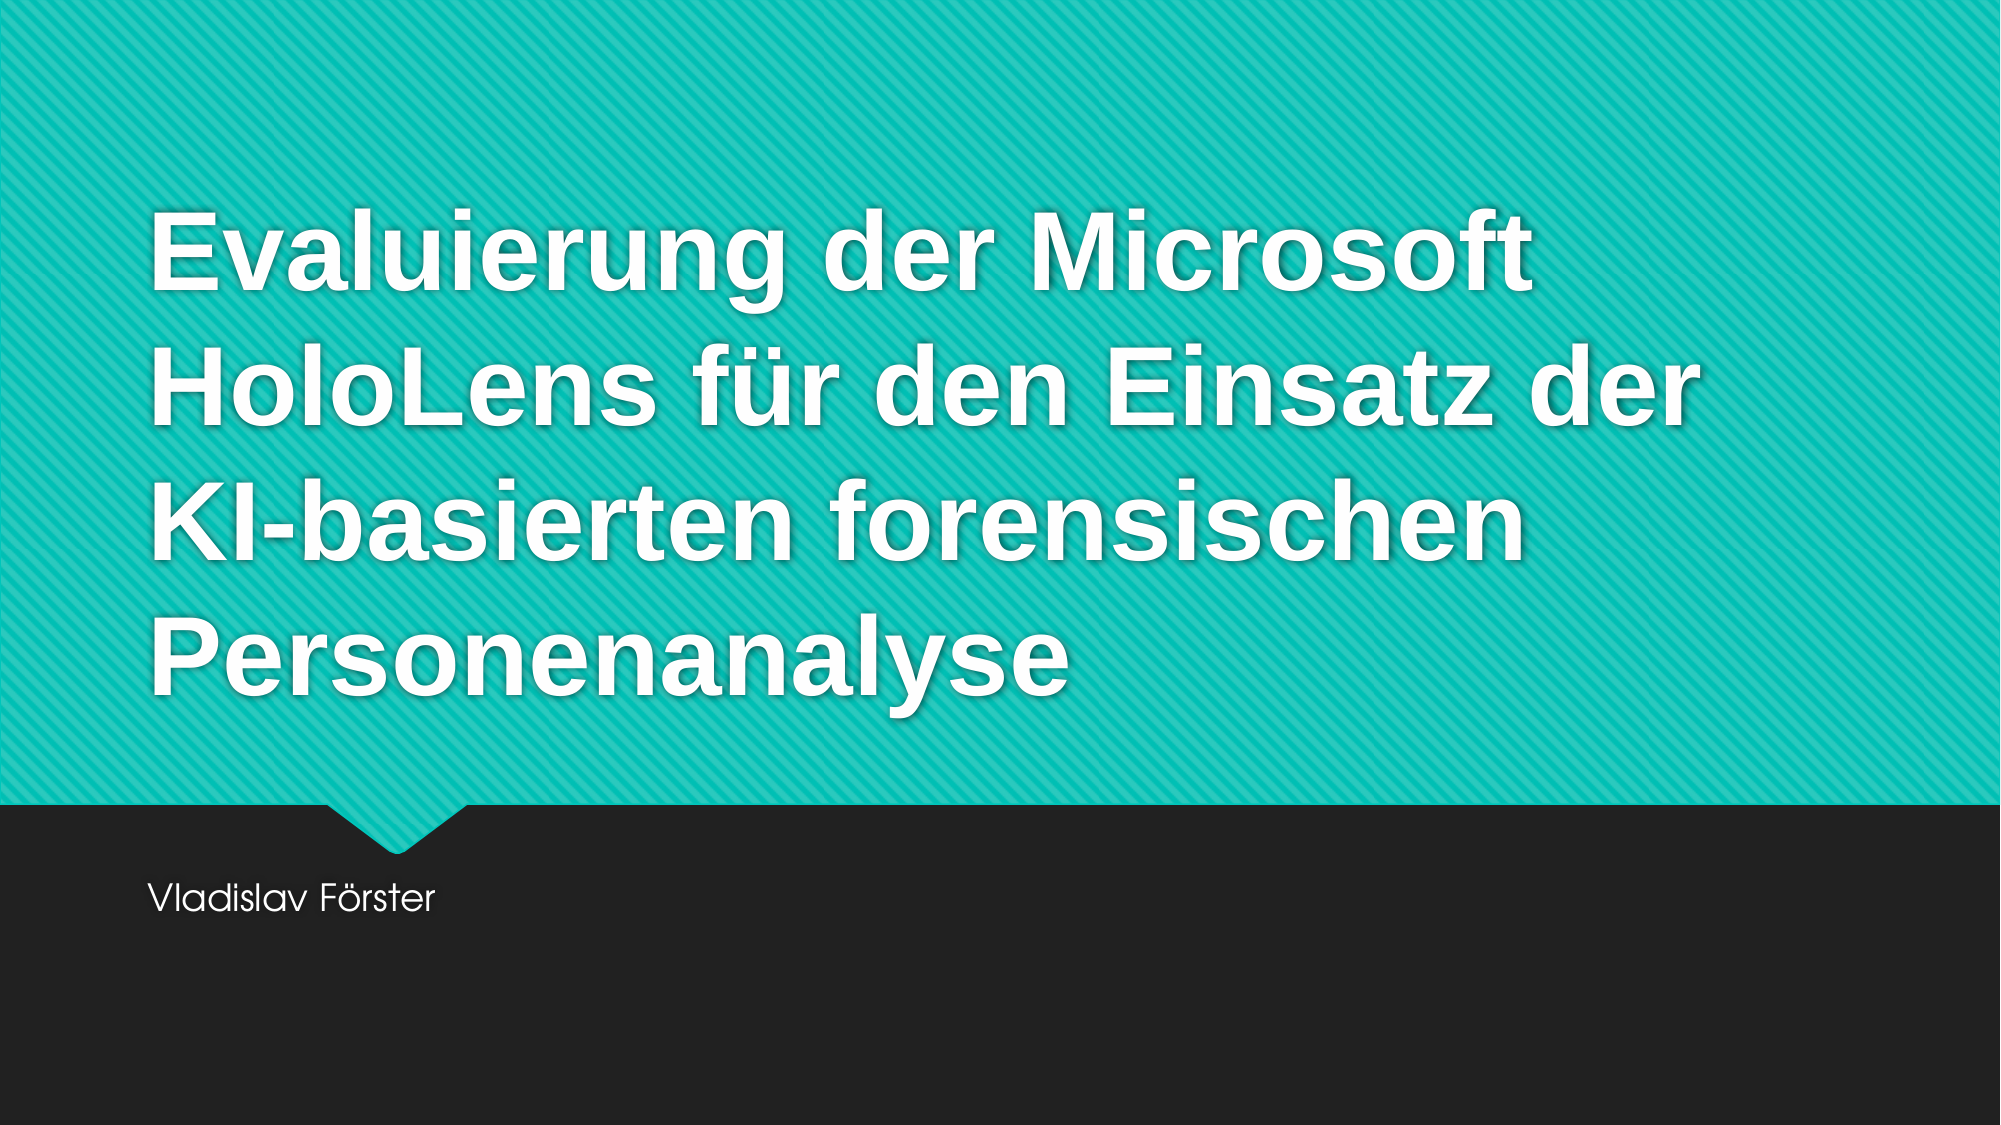

# Evaluierung der Microsoft HoloLens für den Einsatz der KI-basierten forensischen Personenanalyse
Vladislav Förster